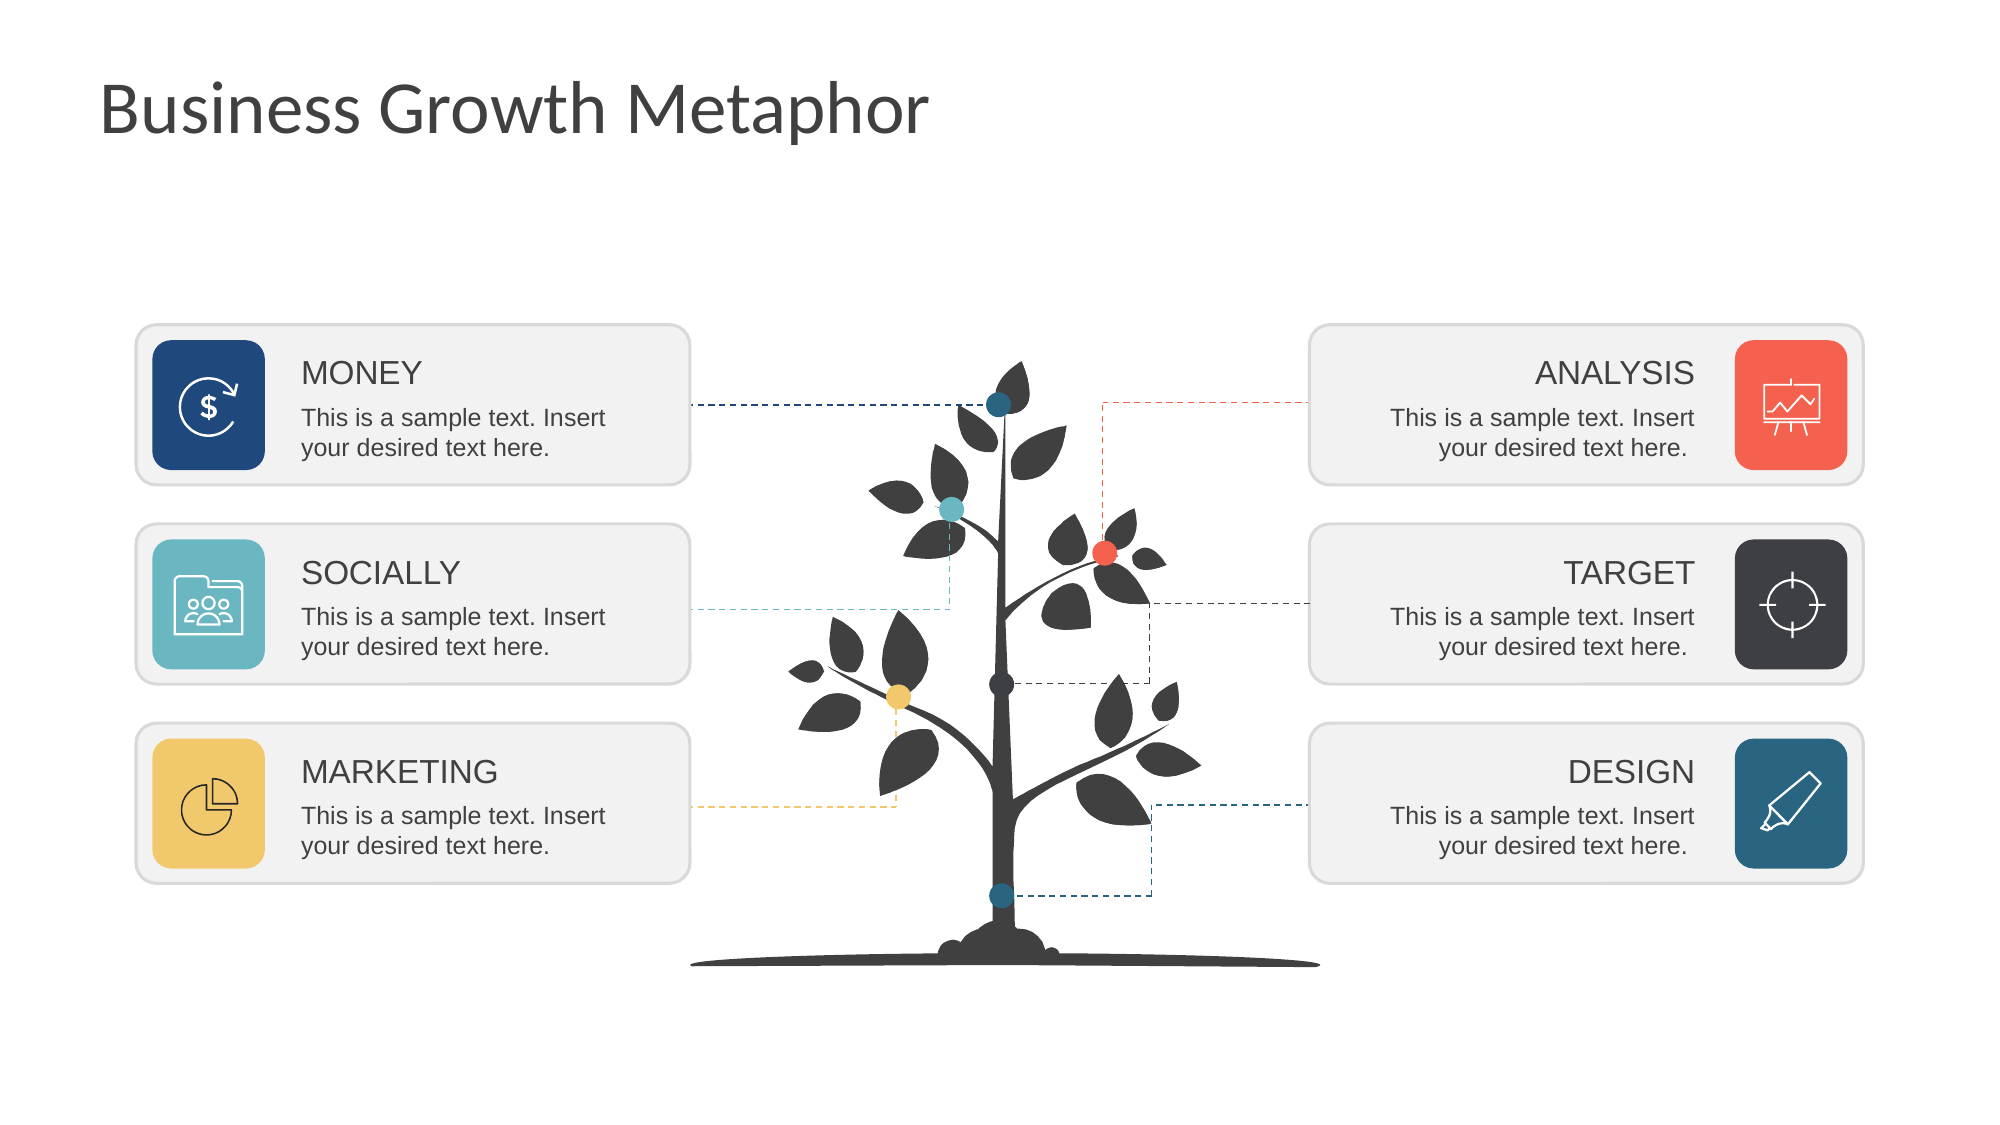

# Business Growth Metaphor

MONEY
ANALYSIS

This is a sample text. Insert your desired text here.
This is a sample text. Insert your desired text here.

SOCIALLY
TARGET

This is a sample text. Insert your desired text here.
This is a sample text. Insert your desired text here.

MARKETING
DESIGN

This is a sample text. Insert your desired text here.
This is a sample text. Insert your desired text here.